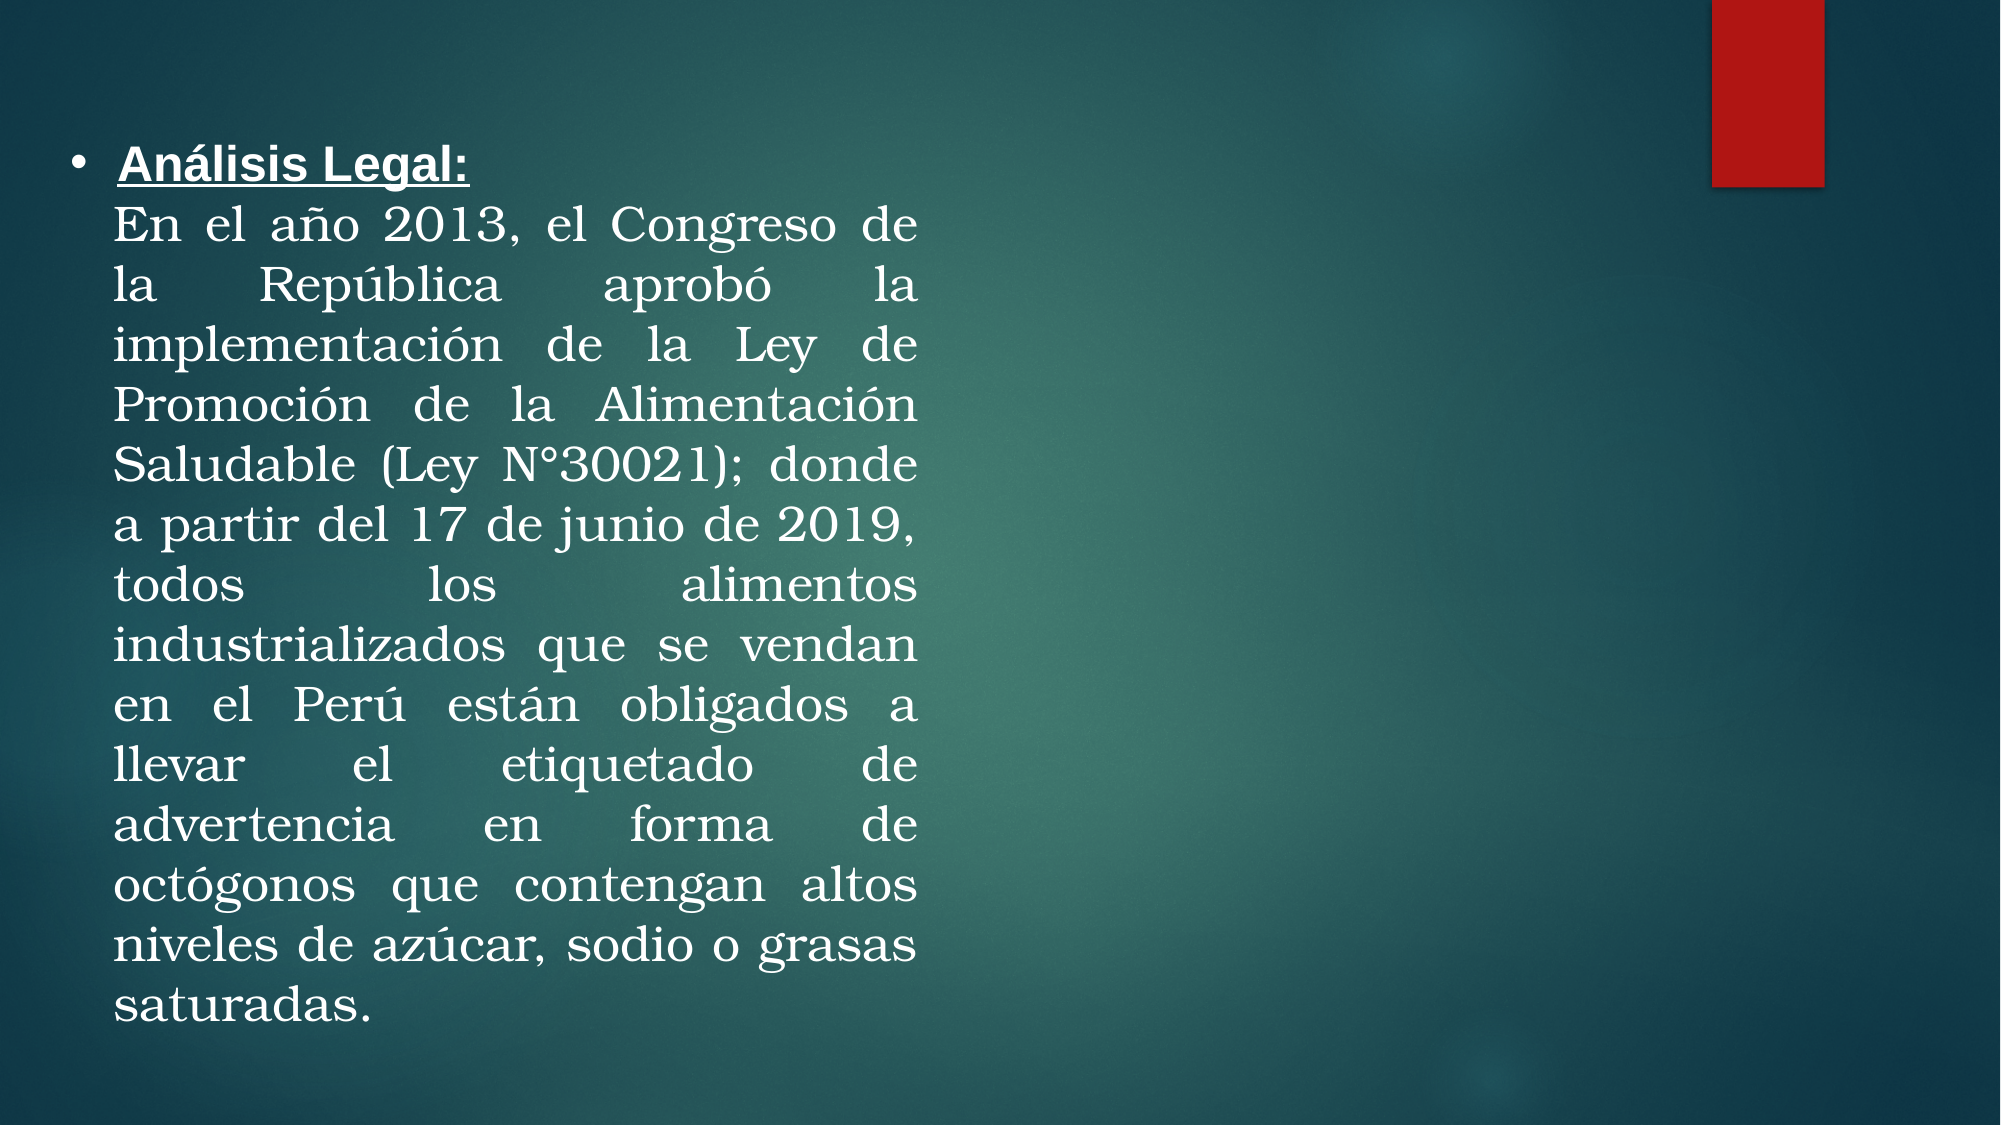

Análisis Legal:
En el año 2013, el Congreso de la República aprobó la implementación de la Ley de Promoción de la Alimentación Saludable (Ley N°30021); donde a partir del 17 de junio de 2019, todos los alimentos industrializados que se vendan en el Perú están obligados a llevar el etiquetado de advertencia en forma de octógonos que contengan altos niveles de azúcar, sodio o grasas saturadas.